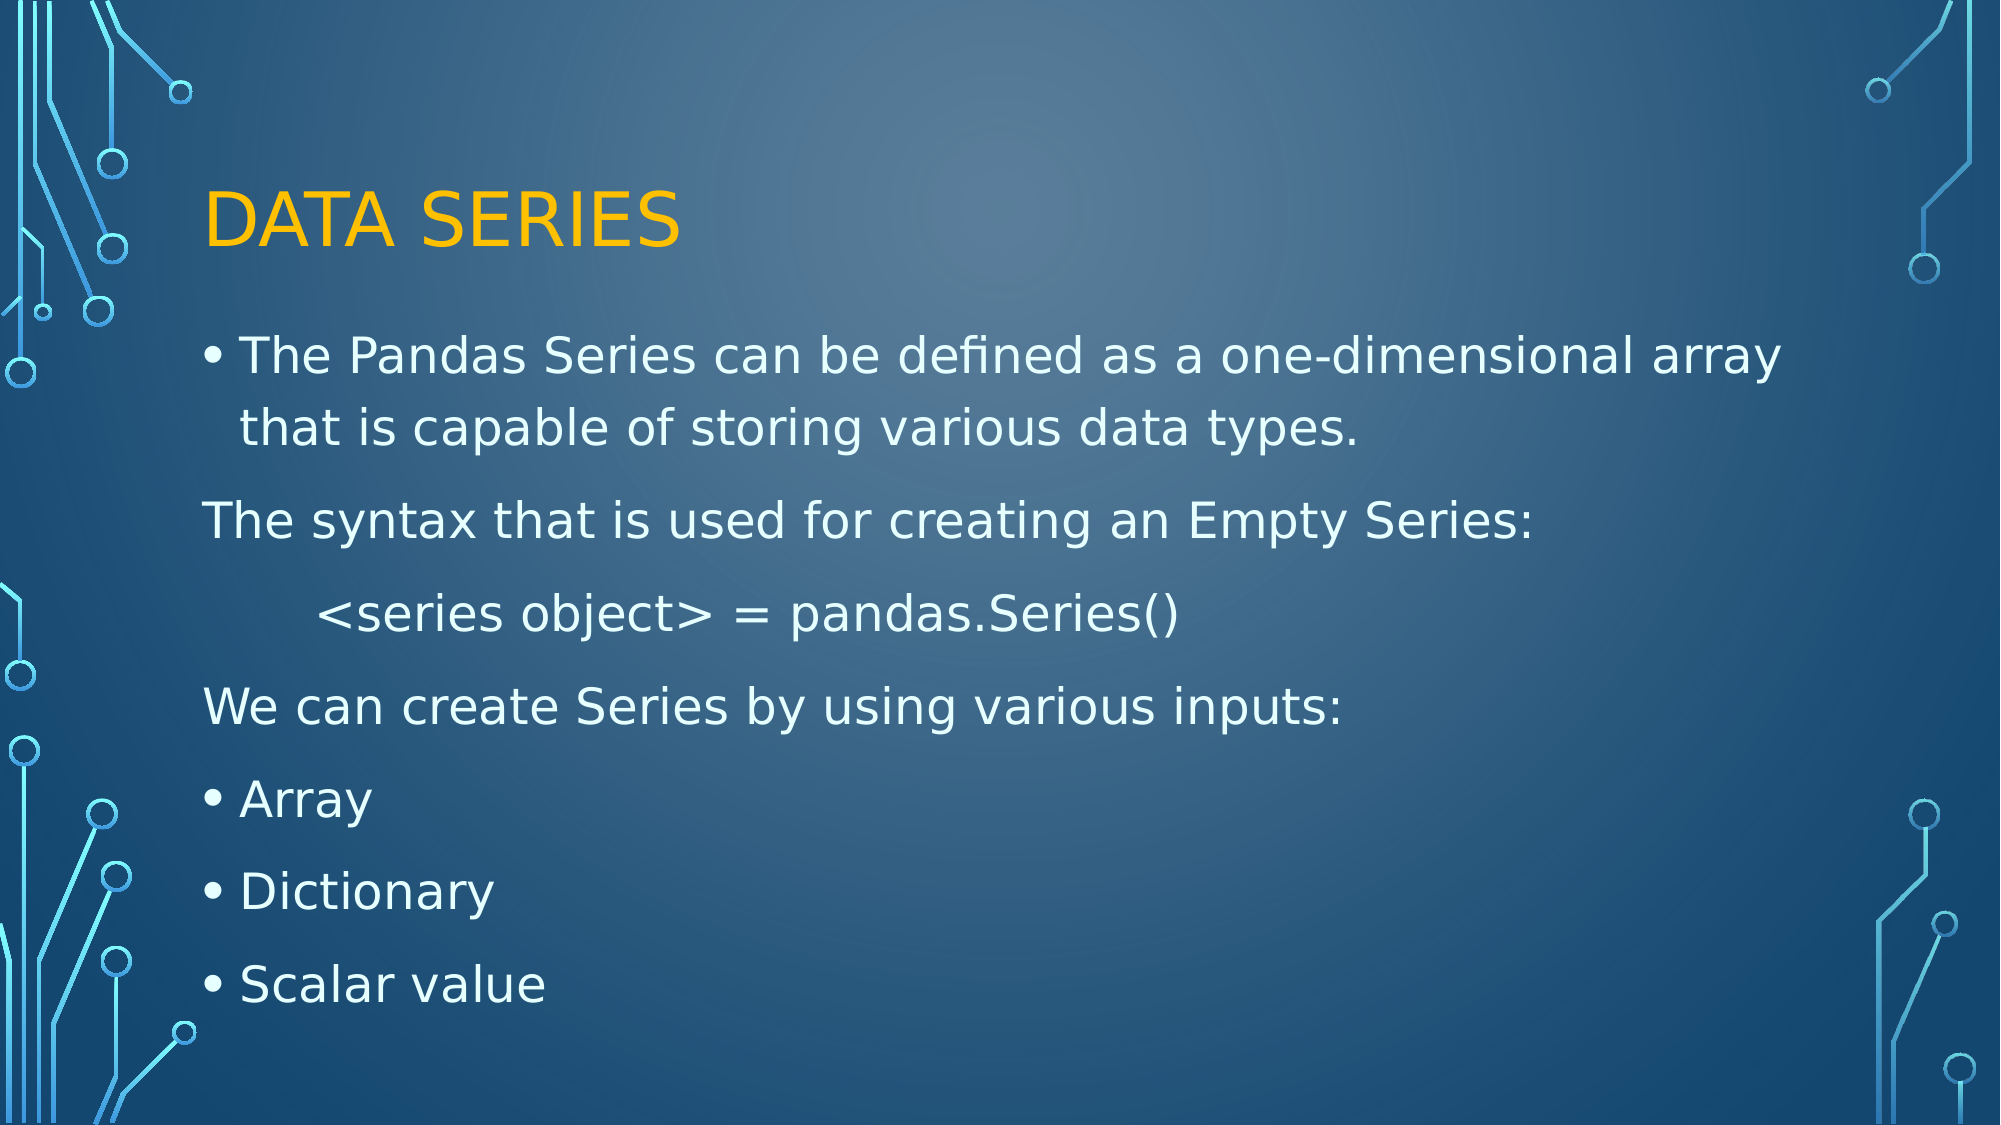

# Data series
The Pandas Series can be defined as a one-dimensional array that is capable of storing various data types.
The syntax that is used for creating an Empty Series:
       <series object> = pandas.Series()
We can create Series by using various inputs:
Array
Dictionary
Scalar value